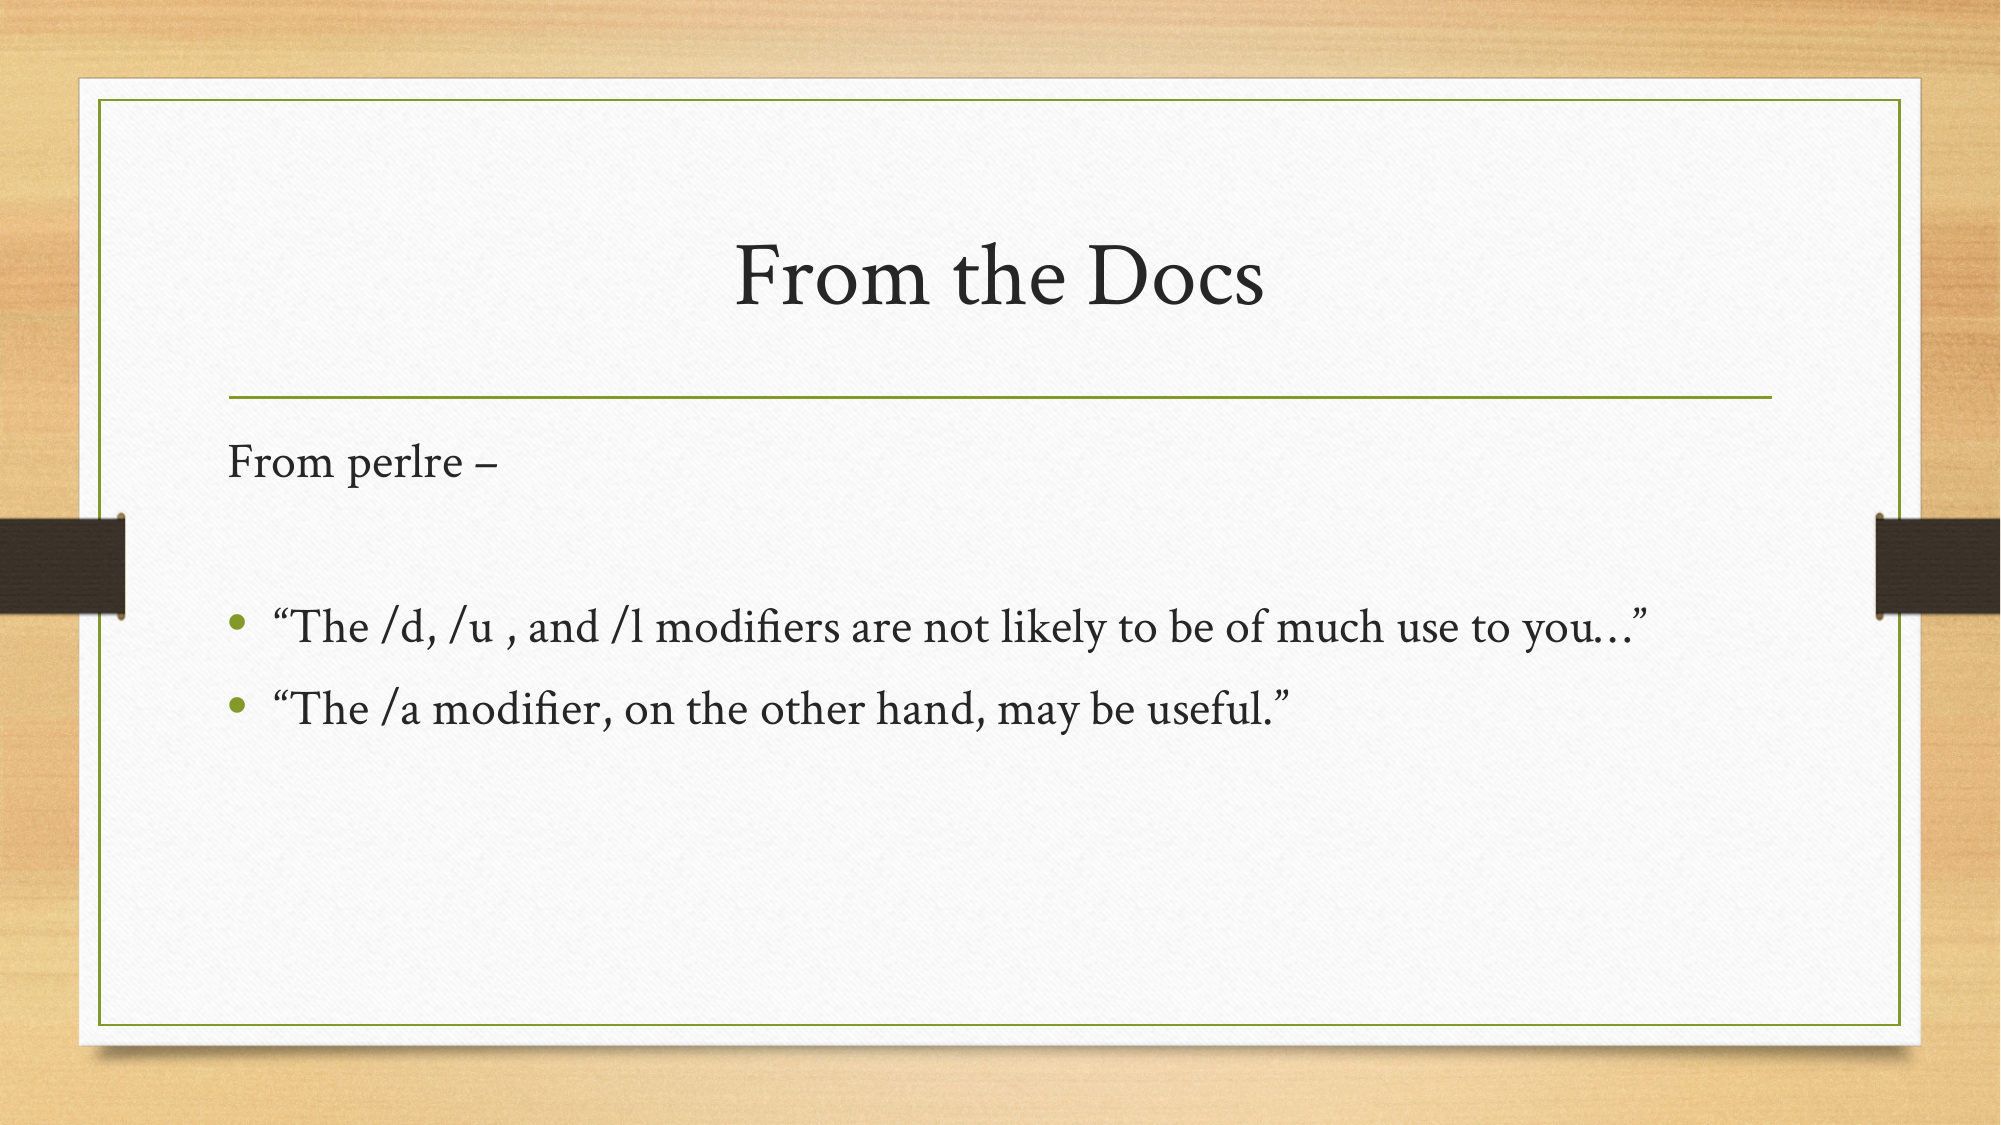

# From the Docs
From perlre –

“The /d, /u , and /l modifiers are not likely to be of much use to you…”
“The /a modifier, on the other hand, may be useful.”